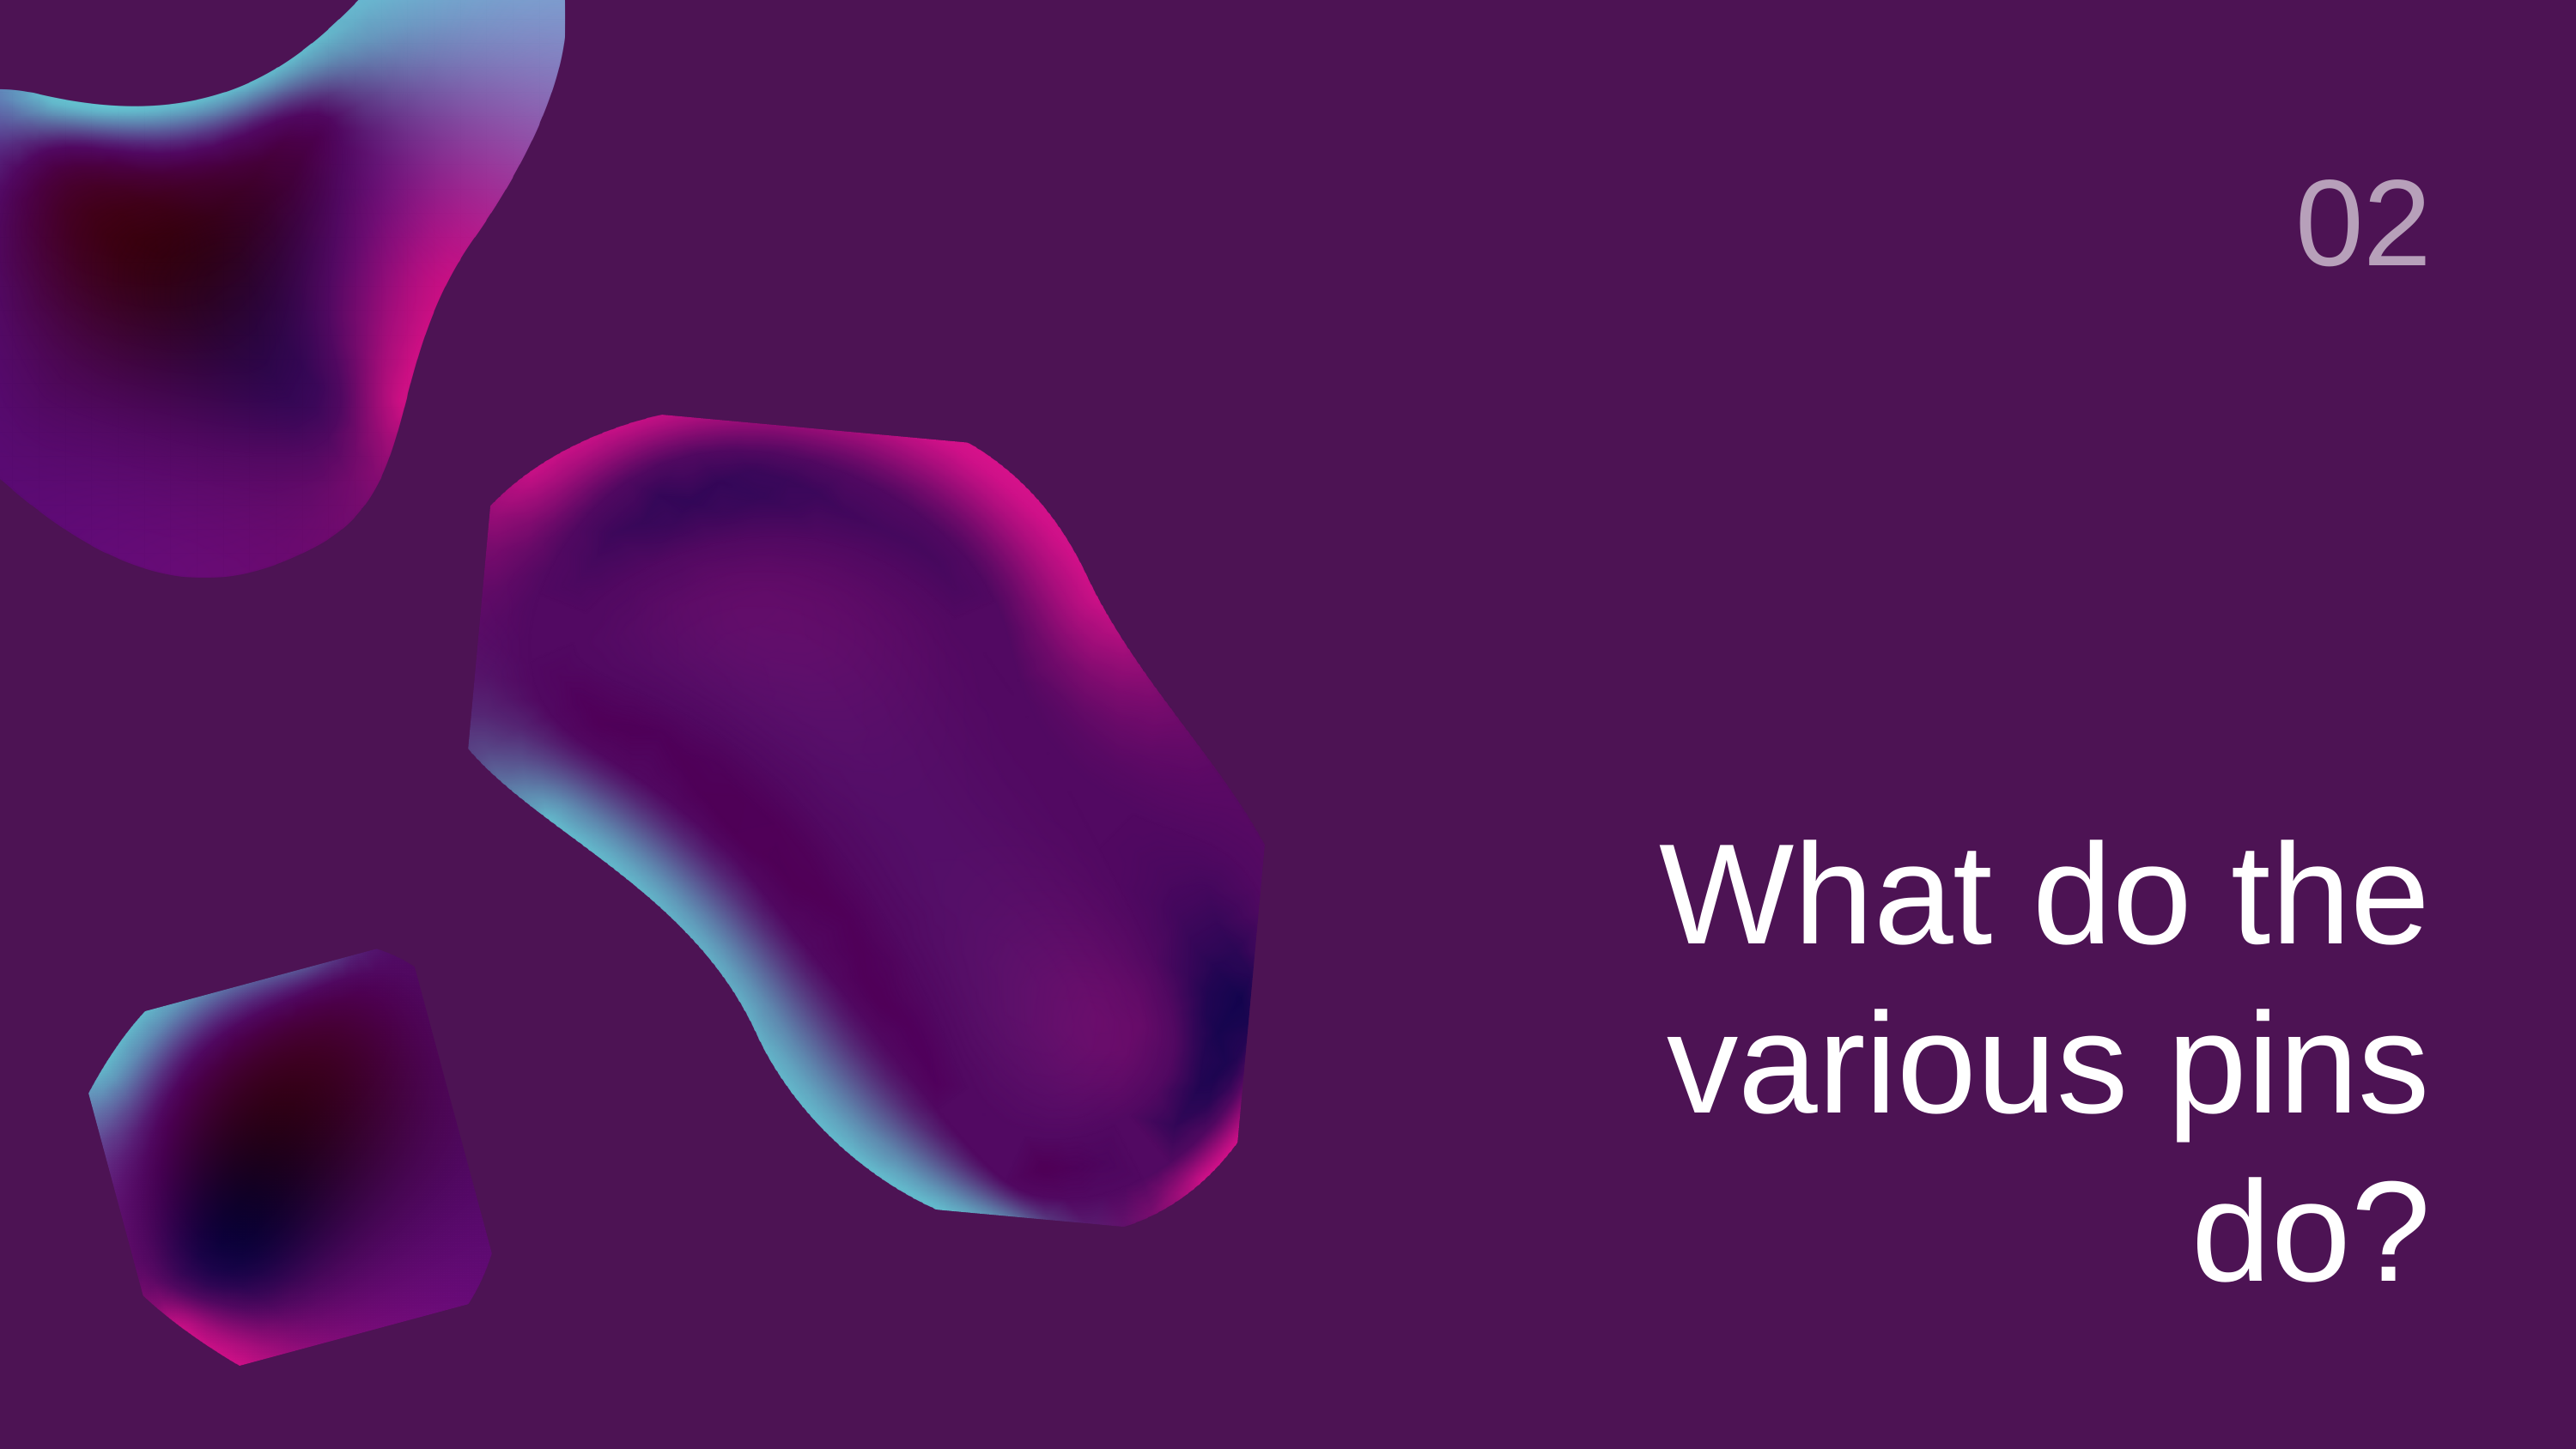

02

What do the various pins do?